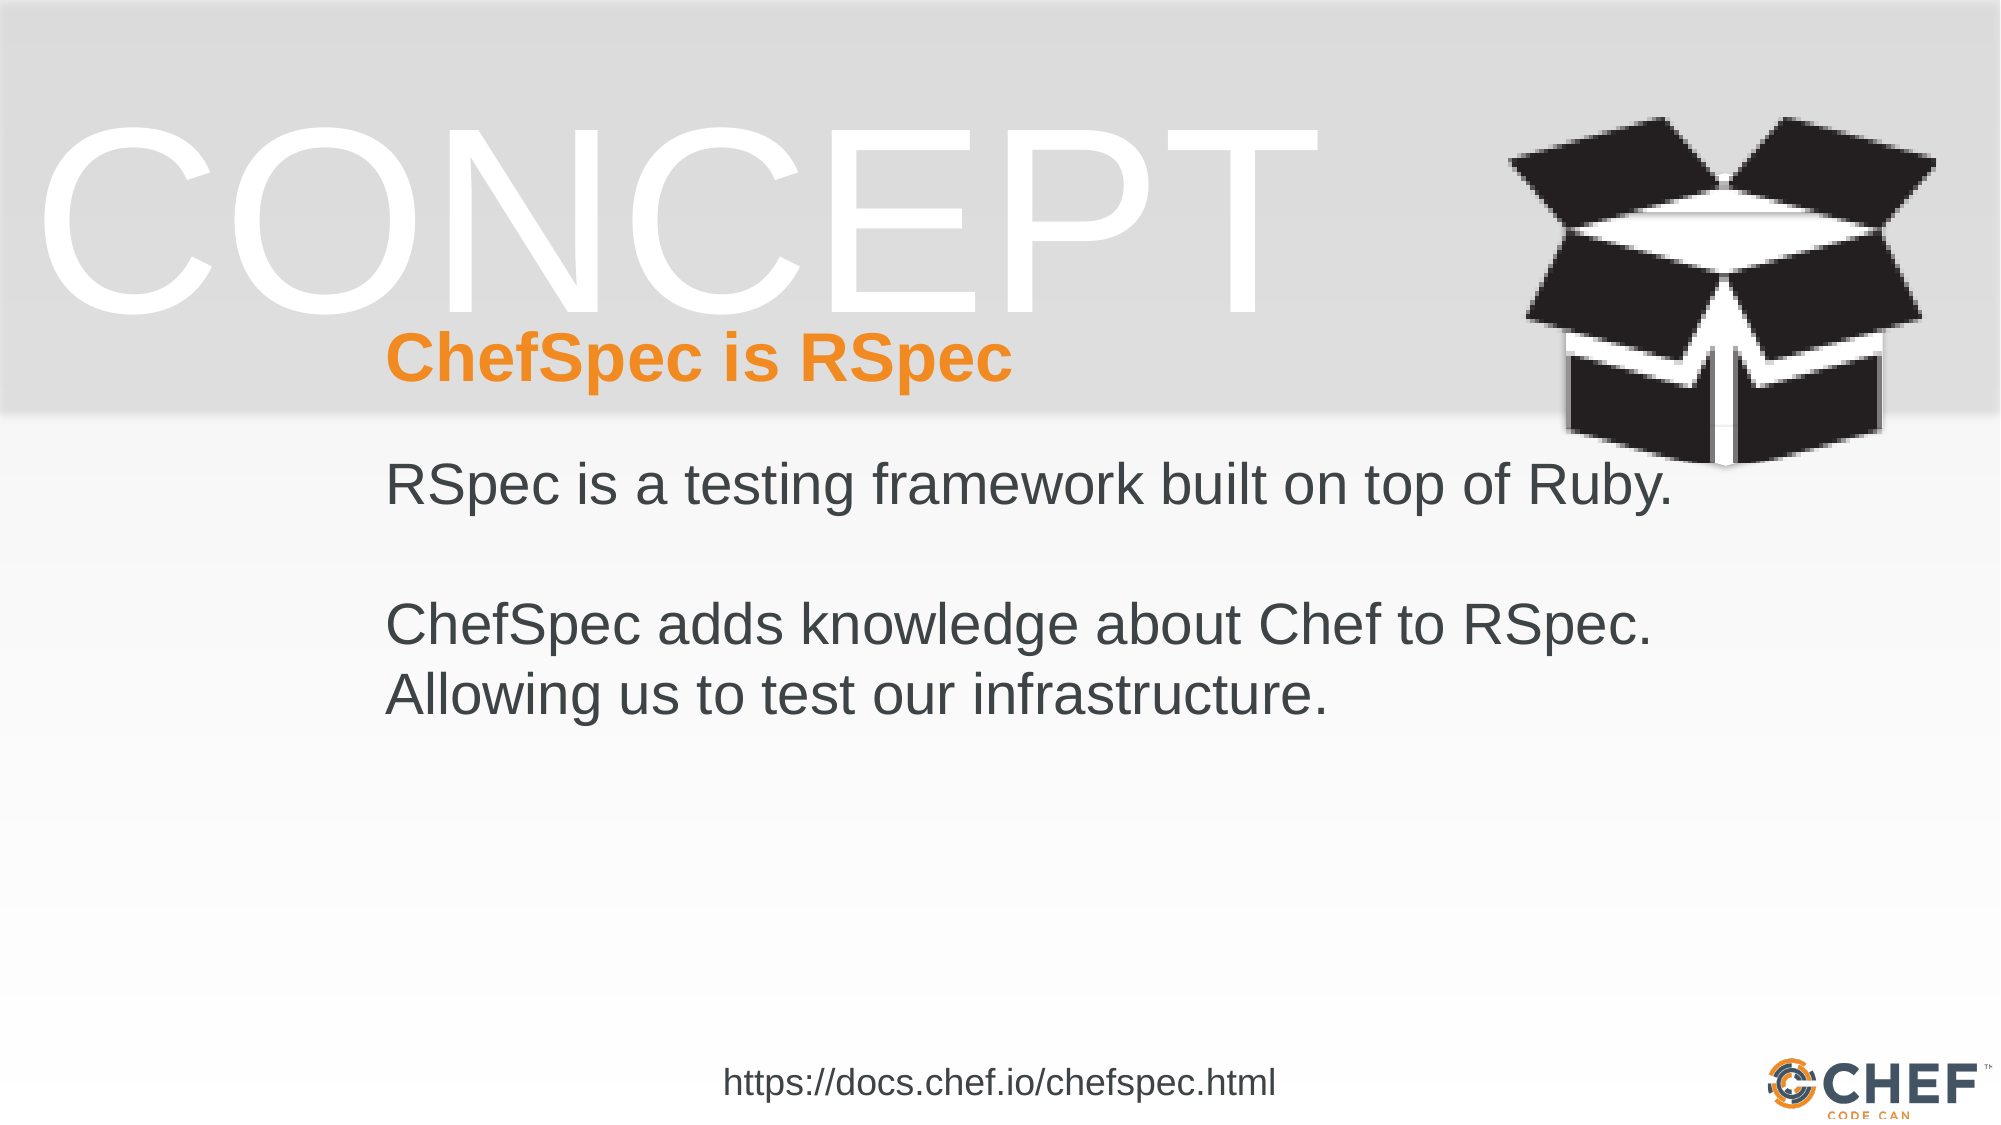

# ChefSpec is RSpec
RSpec is a testing framework built on top of Ruby.

ChefSpec adds knowledge about Chef to RSpec. Allowing us to test our infrastructure.
https://docs.chef.io/chefspec.html